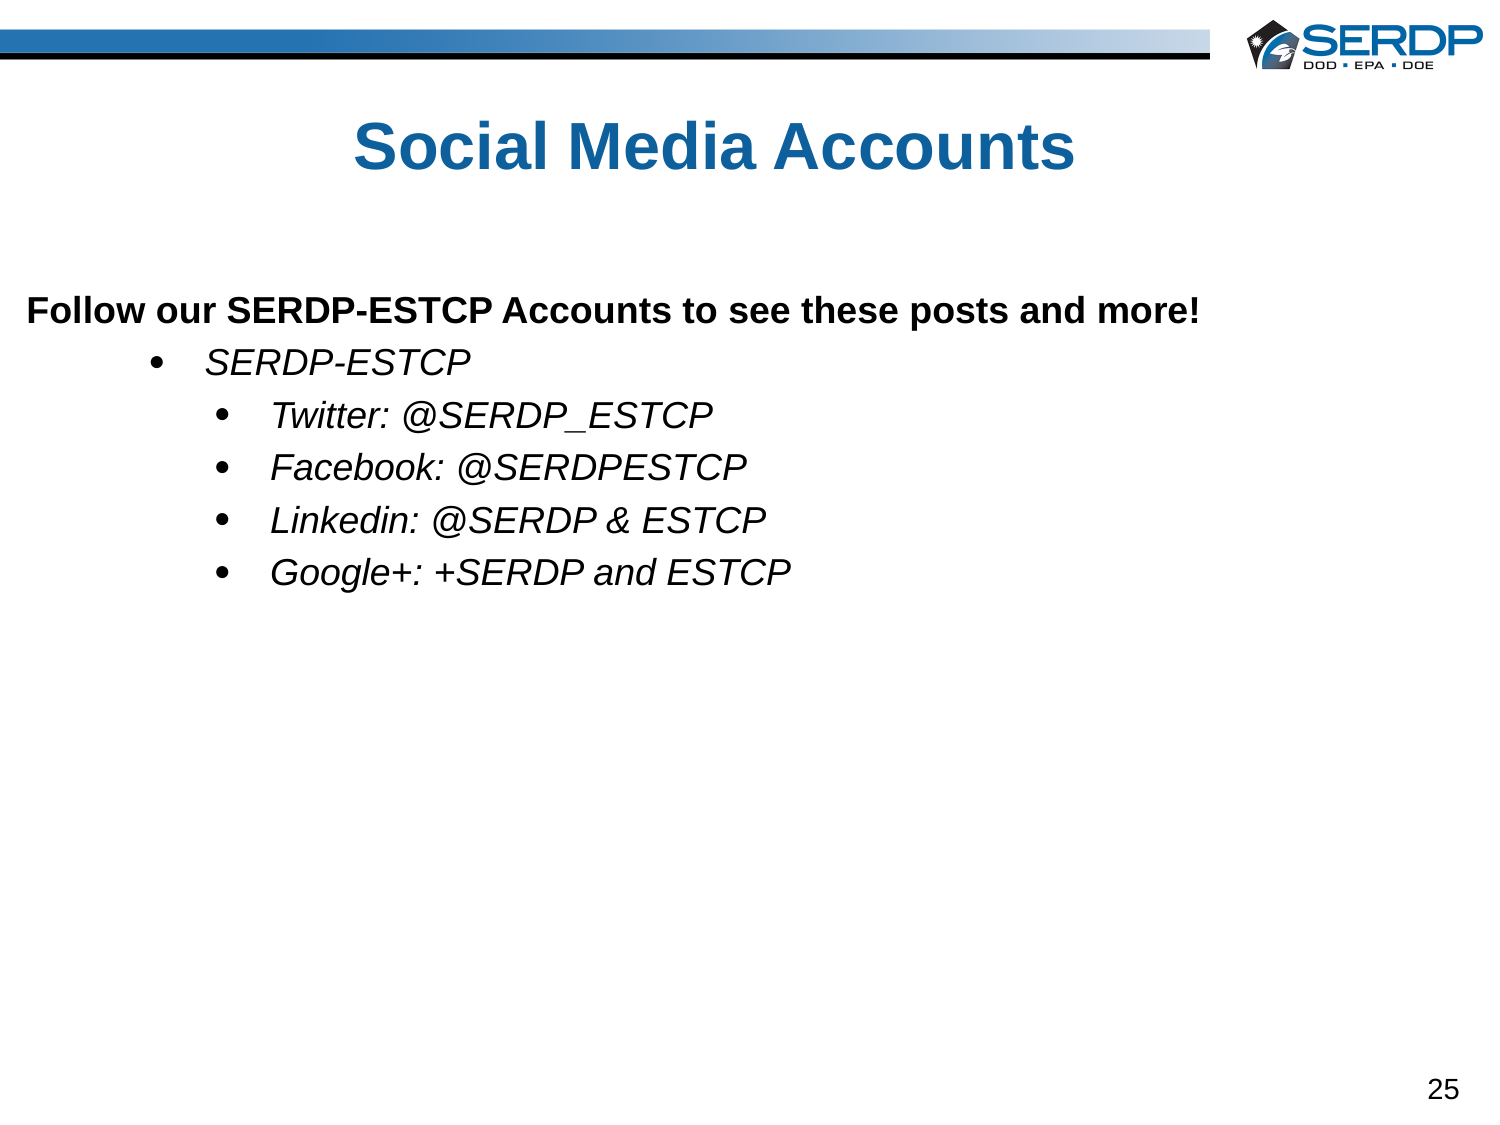

Social Media Accounts
Follow our SERDP-ESTCP Accounts to see these posts and more!
SERDP-ESTCP
Twitter: @SERDP_ESTCP
Facebook: @SERDPESTCP
Linkedin: @SERDP & ESTCP
Google+: +SERDP and ESTCP
25